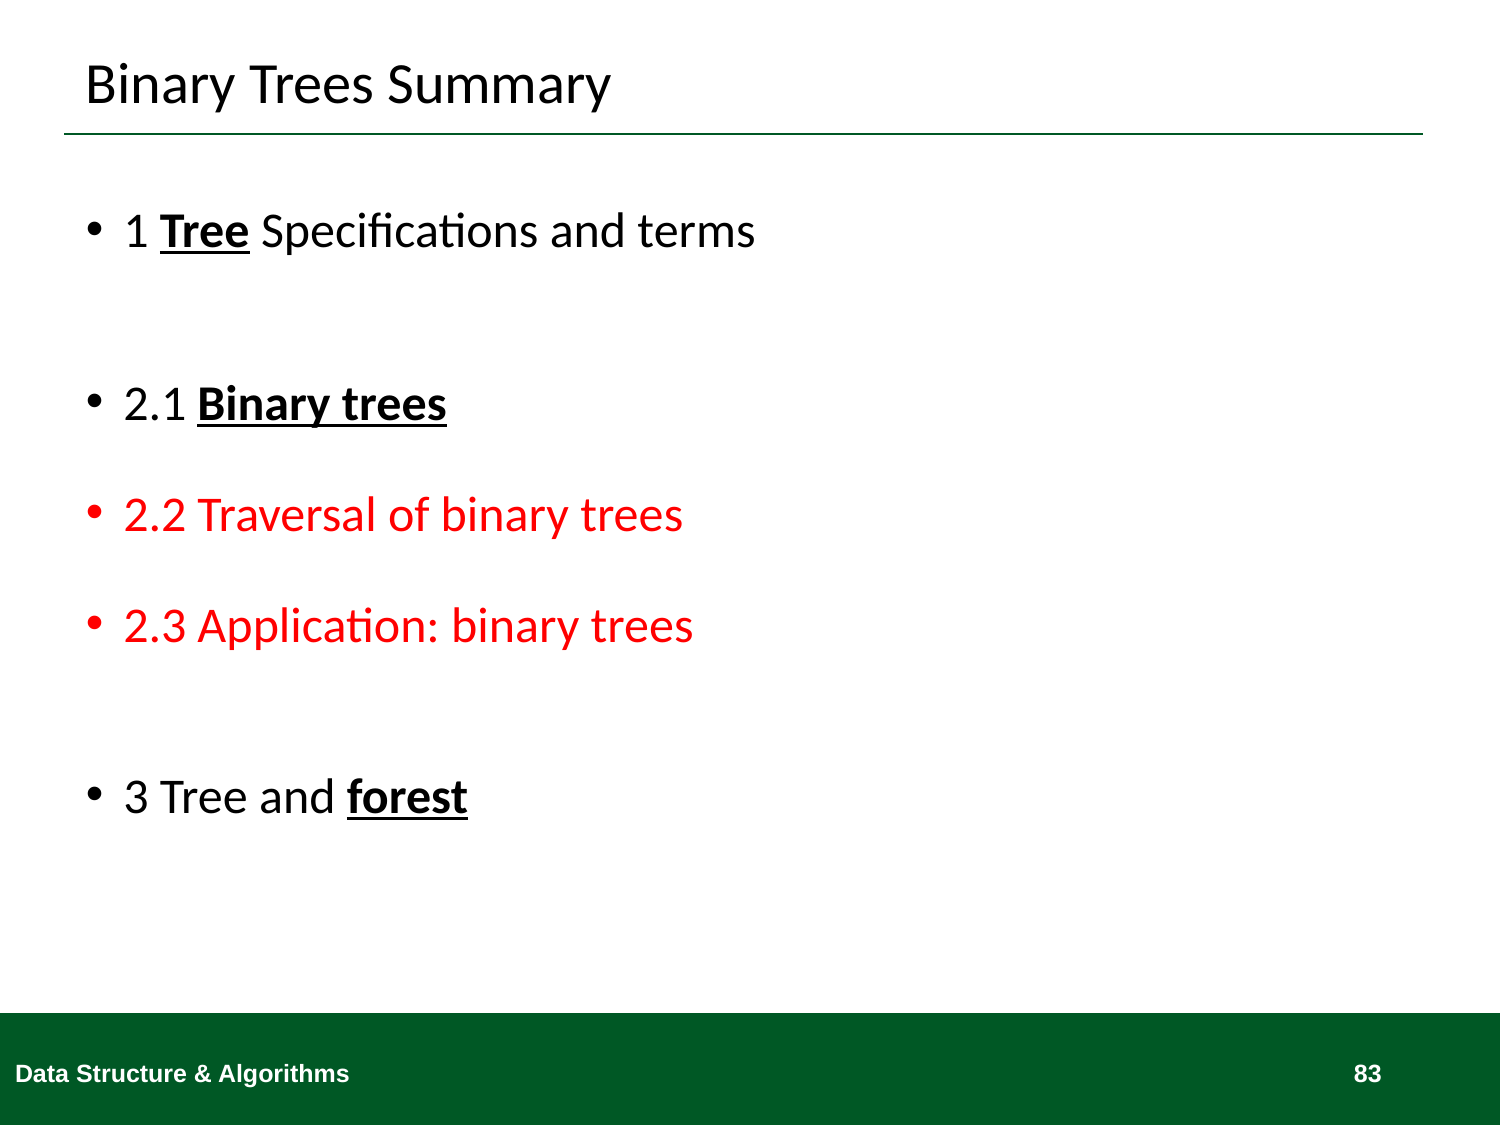

# Binary Trees Summary
1 Tree Specifications and terms

2.1 Binary trees
2.2 Traversal of binary trees
2.3 Application: binary trees

3 Tree and forest
Data Structure & Algorithms
83